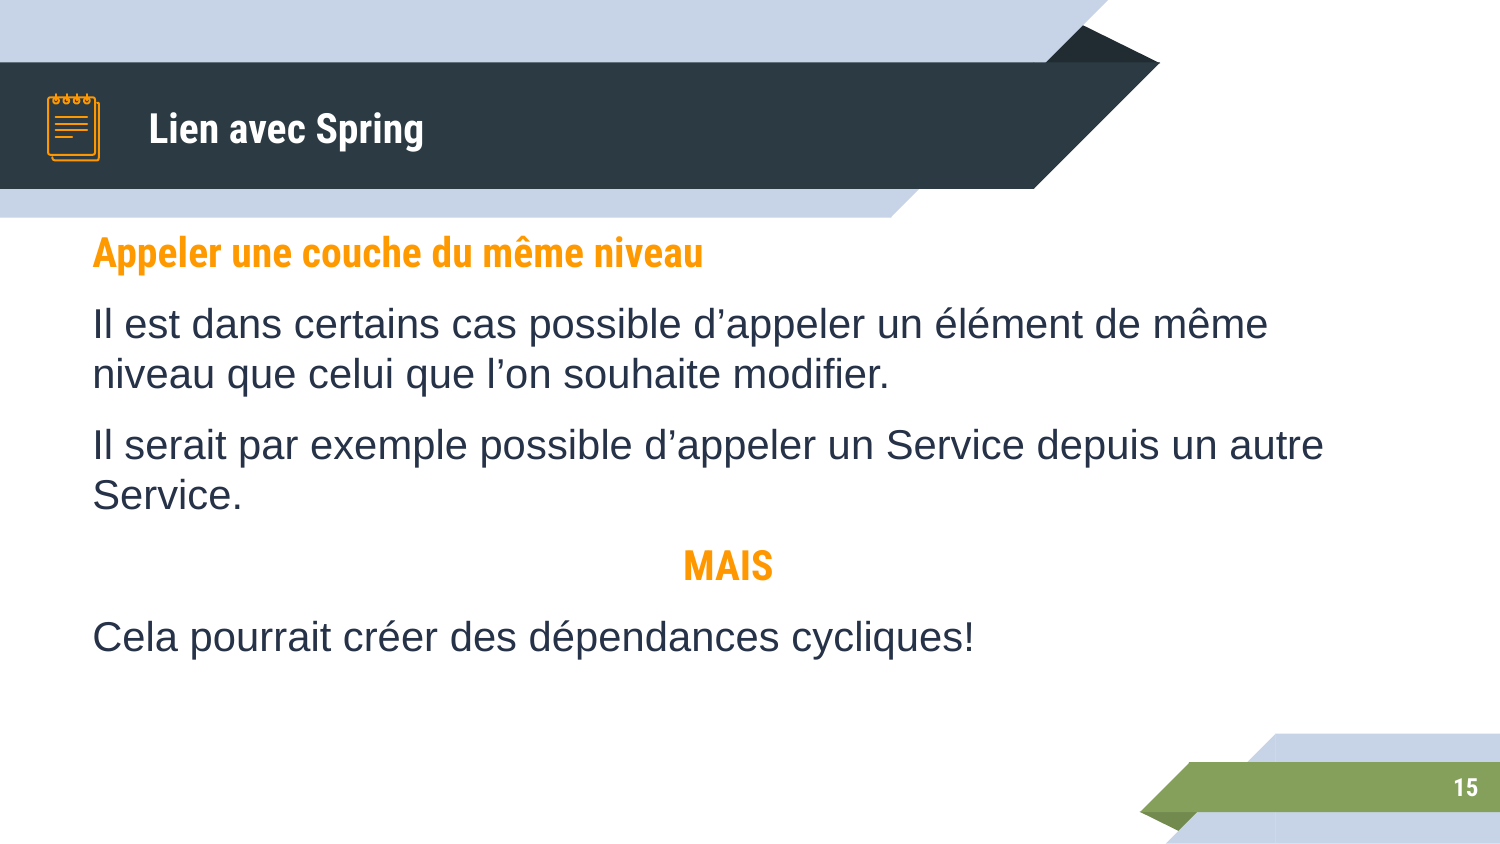

# Lien avec Spring

Appeler une couche du même niveau
Il est dans certains cas possible d’appeler un élément de même niveau que celui que l’on souhaite modifier.
Il serait par exemple possible d’appeler un Service depuis un autre Service.
MAIS
Cela pourrait créer des dépendances cycliques!

15